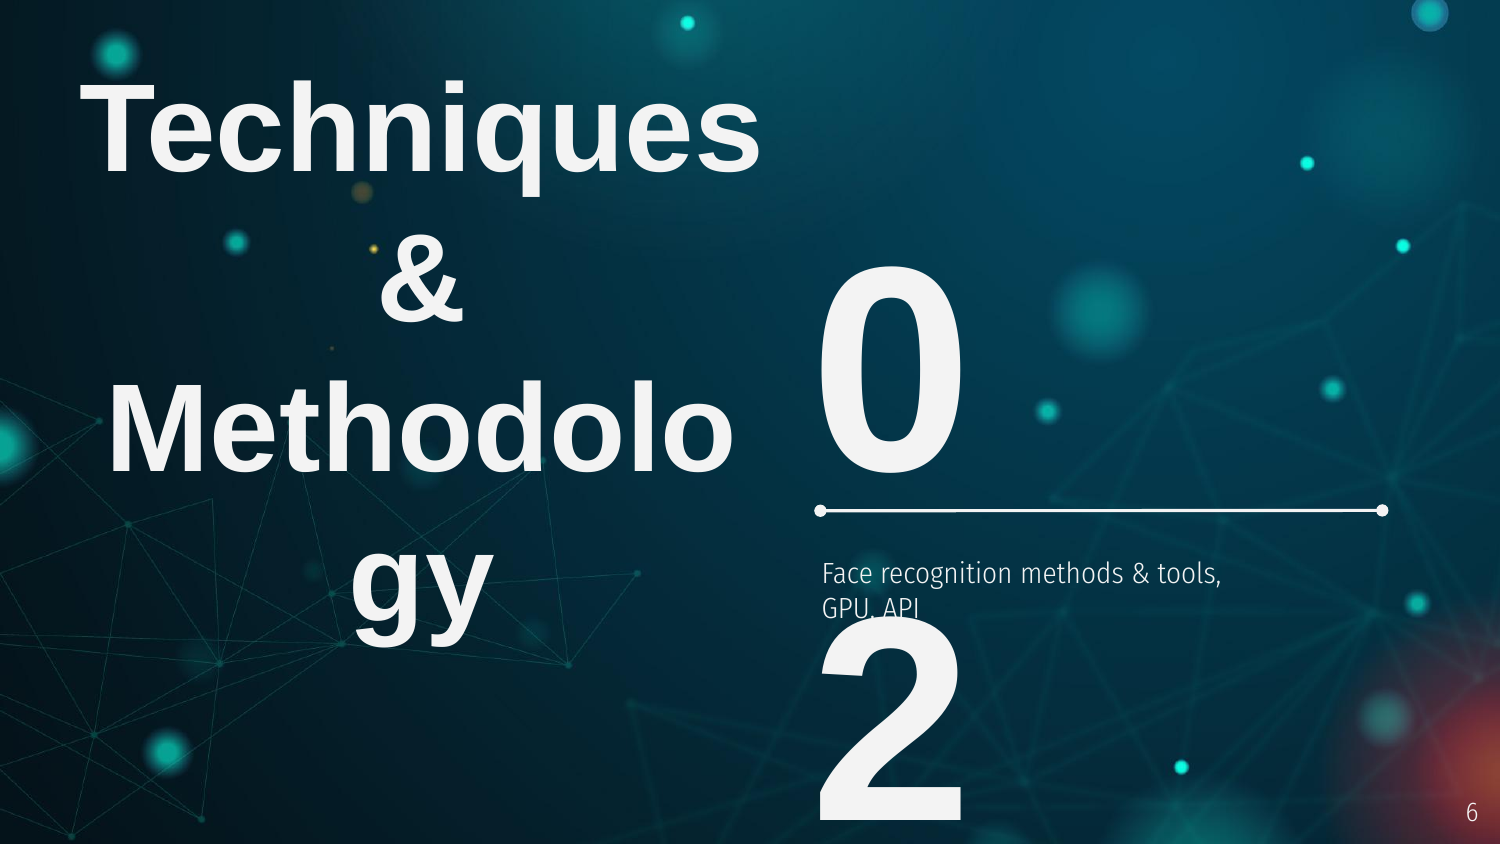

# Techniques
& Methodology

02
Face recognition methods & tools, GPU, API

6